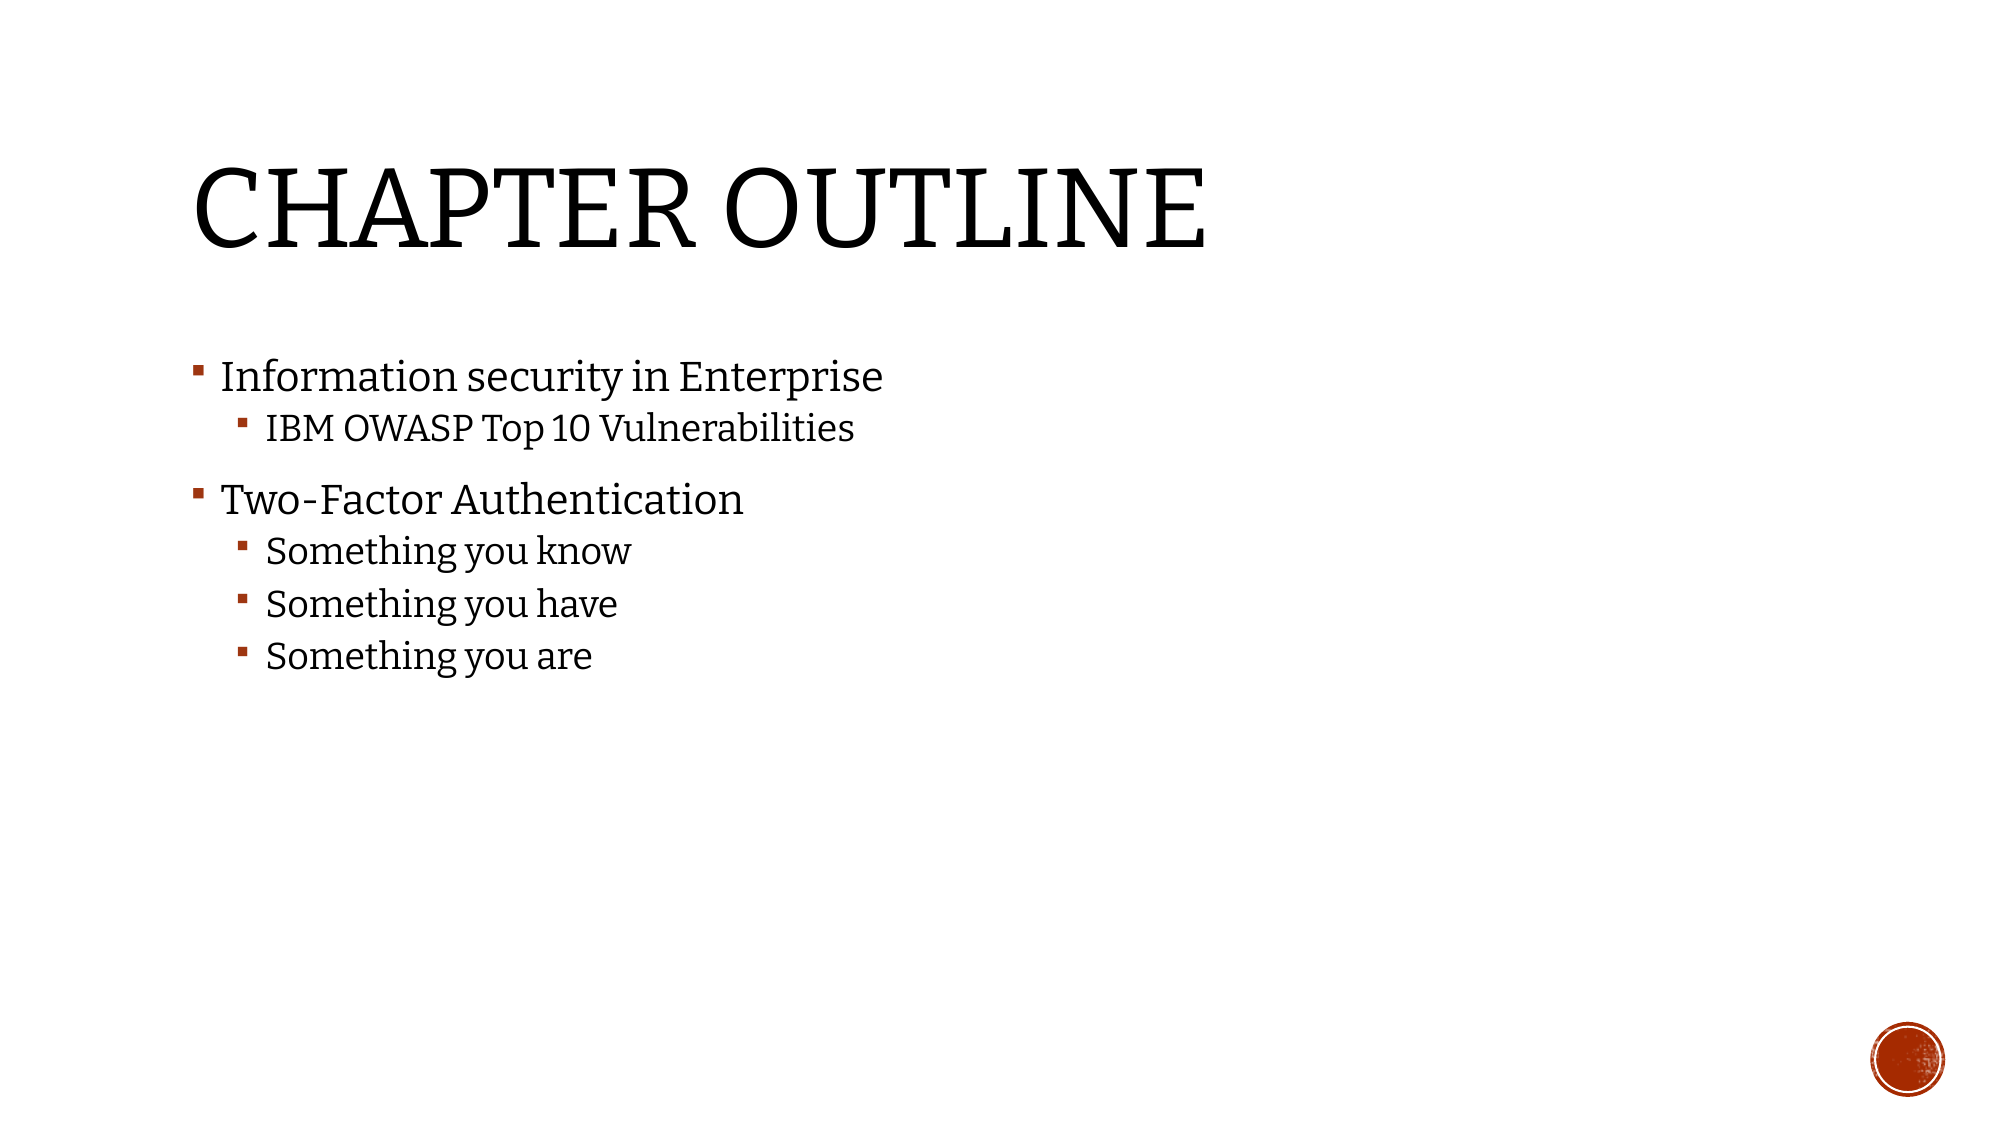

# Chapter outline
Information security in Enterprise
IBM OWASP Top 10 Vulnerabilities
Two-Factor Authentication
Something you know
Something you have
Something you are